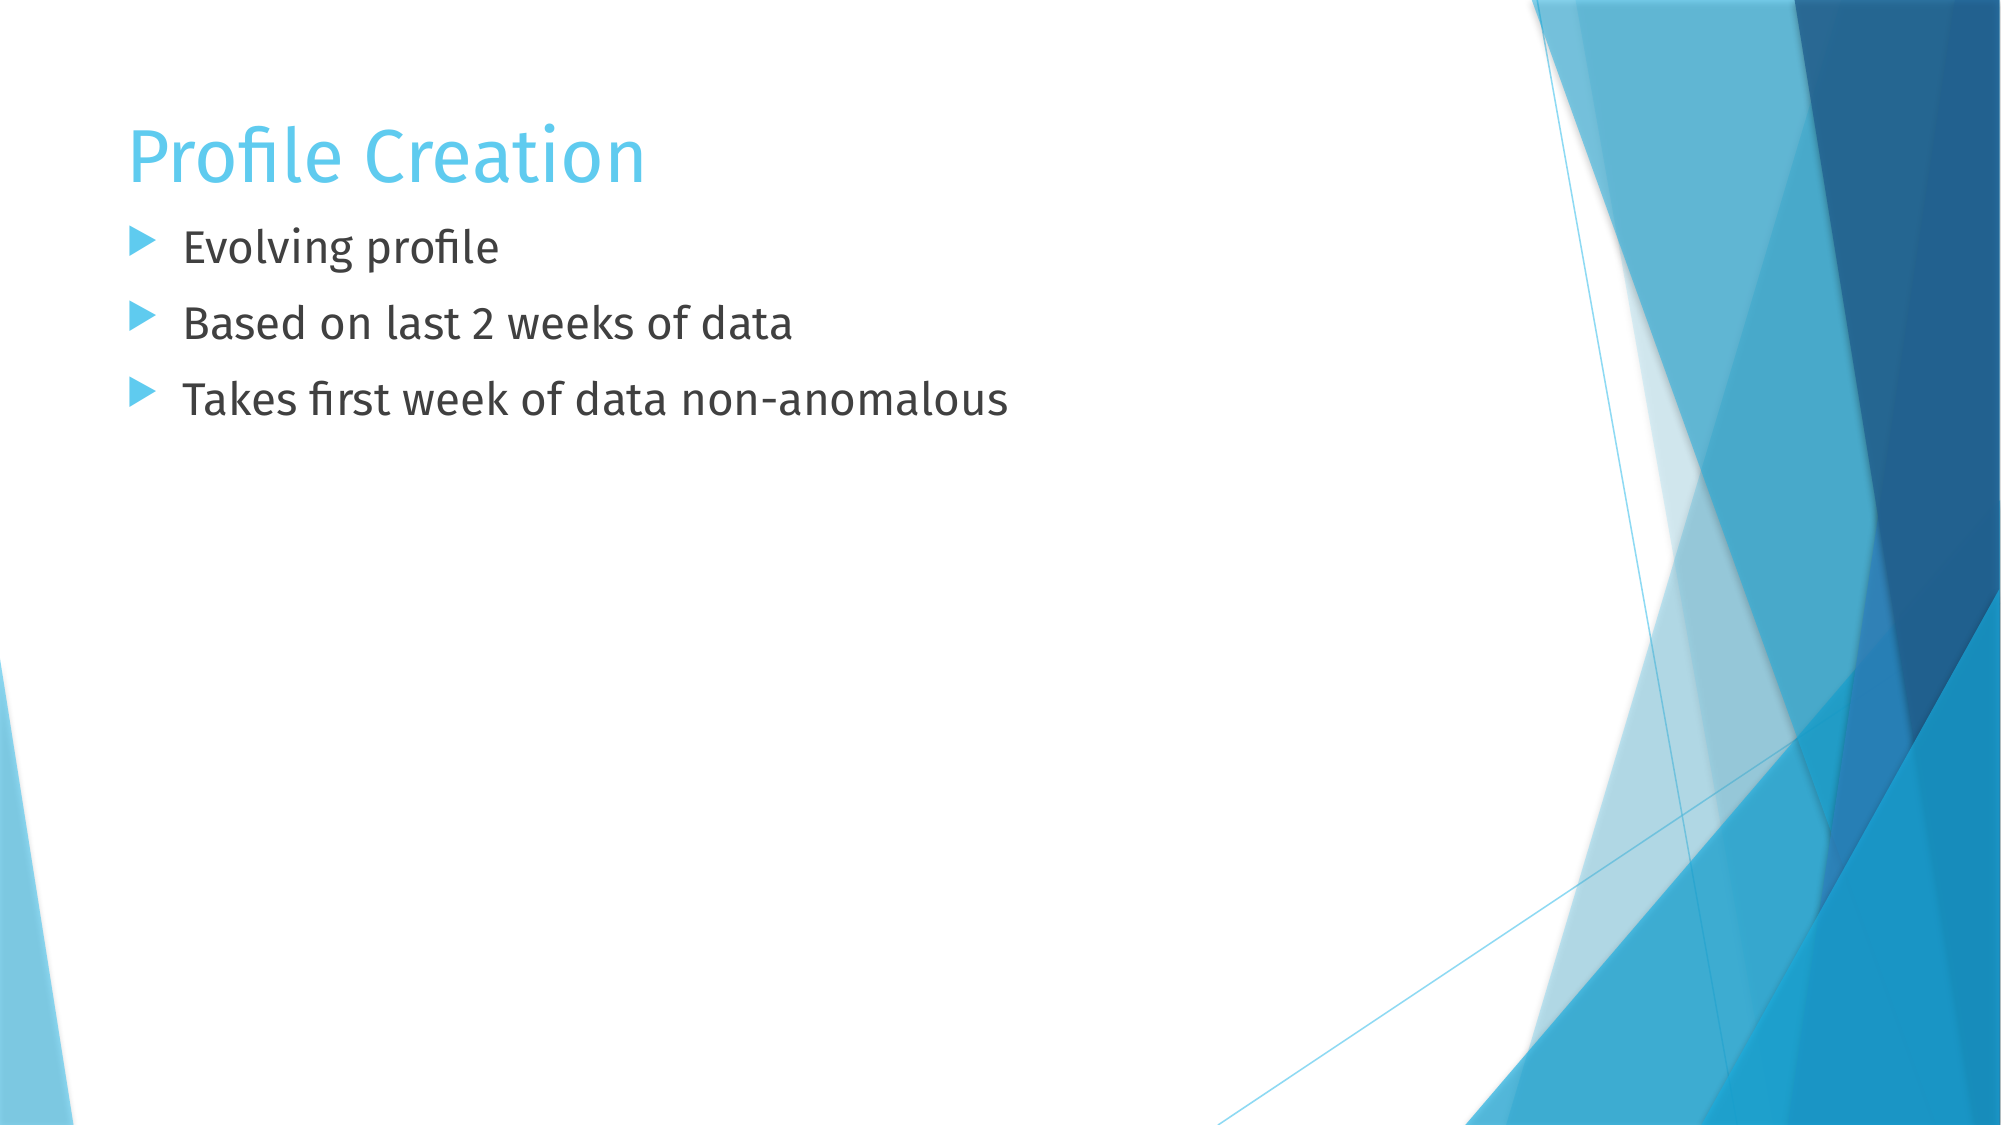

# Profile Creation
Evolving profile
Based on last 2 weeks of data
Takes first week of data non-anomalous